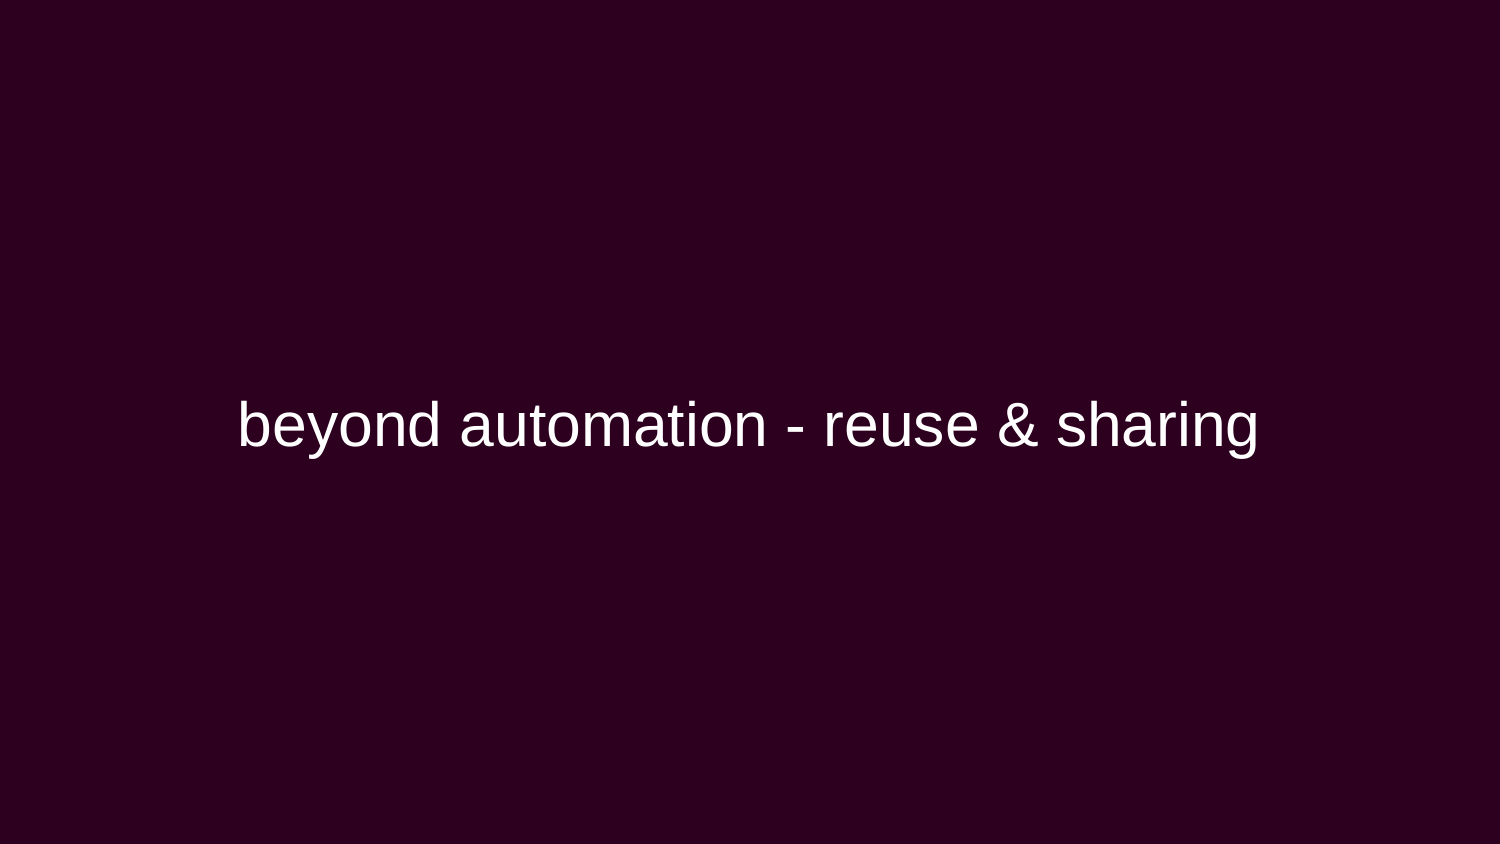

Automating your ops is OK. Using somebody else’s automation is much better.

You’re probably already automating things so you can repeat them cheaply and predictably. You have scripts for this and scripts for that.

Great.

How many of your scripts did you buy vs build? Probably none. Zero. Zilch. Your modern automations are still in the software stone ages. You’re writing all your own ops.

Perhaps you do it well, perhaps not. The guys who do it probably feel like they are doing it well. But so did the in-house database  coder in the 1970’s. Just as you moved to packaaged software, you’re going to move to packaged operations.

You’ll still engineer some of your ops, just like you still write some apps. But only the pieces that really, really matter. For the rest it’s better to be reusing standard open source parts, or operational intelligence straight from the vendor of the application.
# beyond automation - reuse & sharing